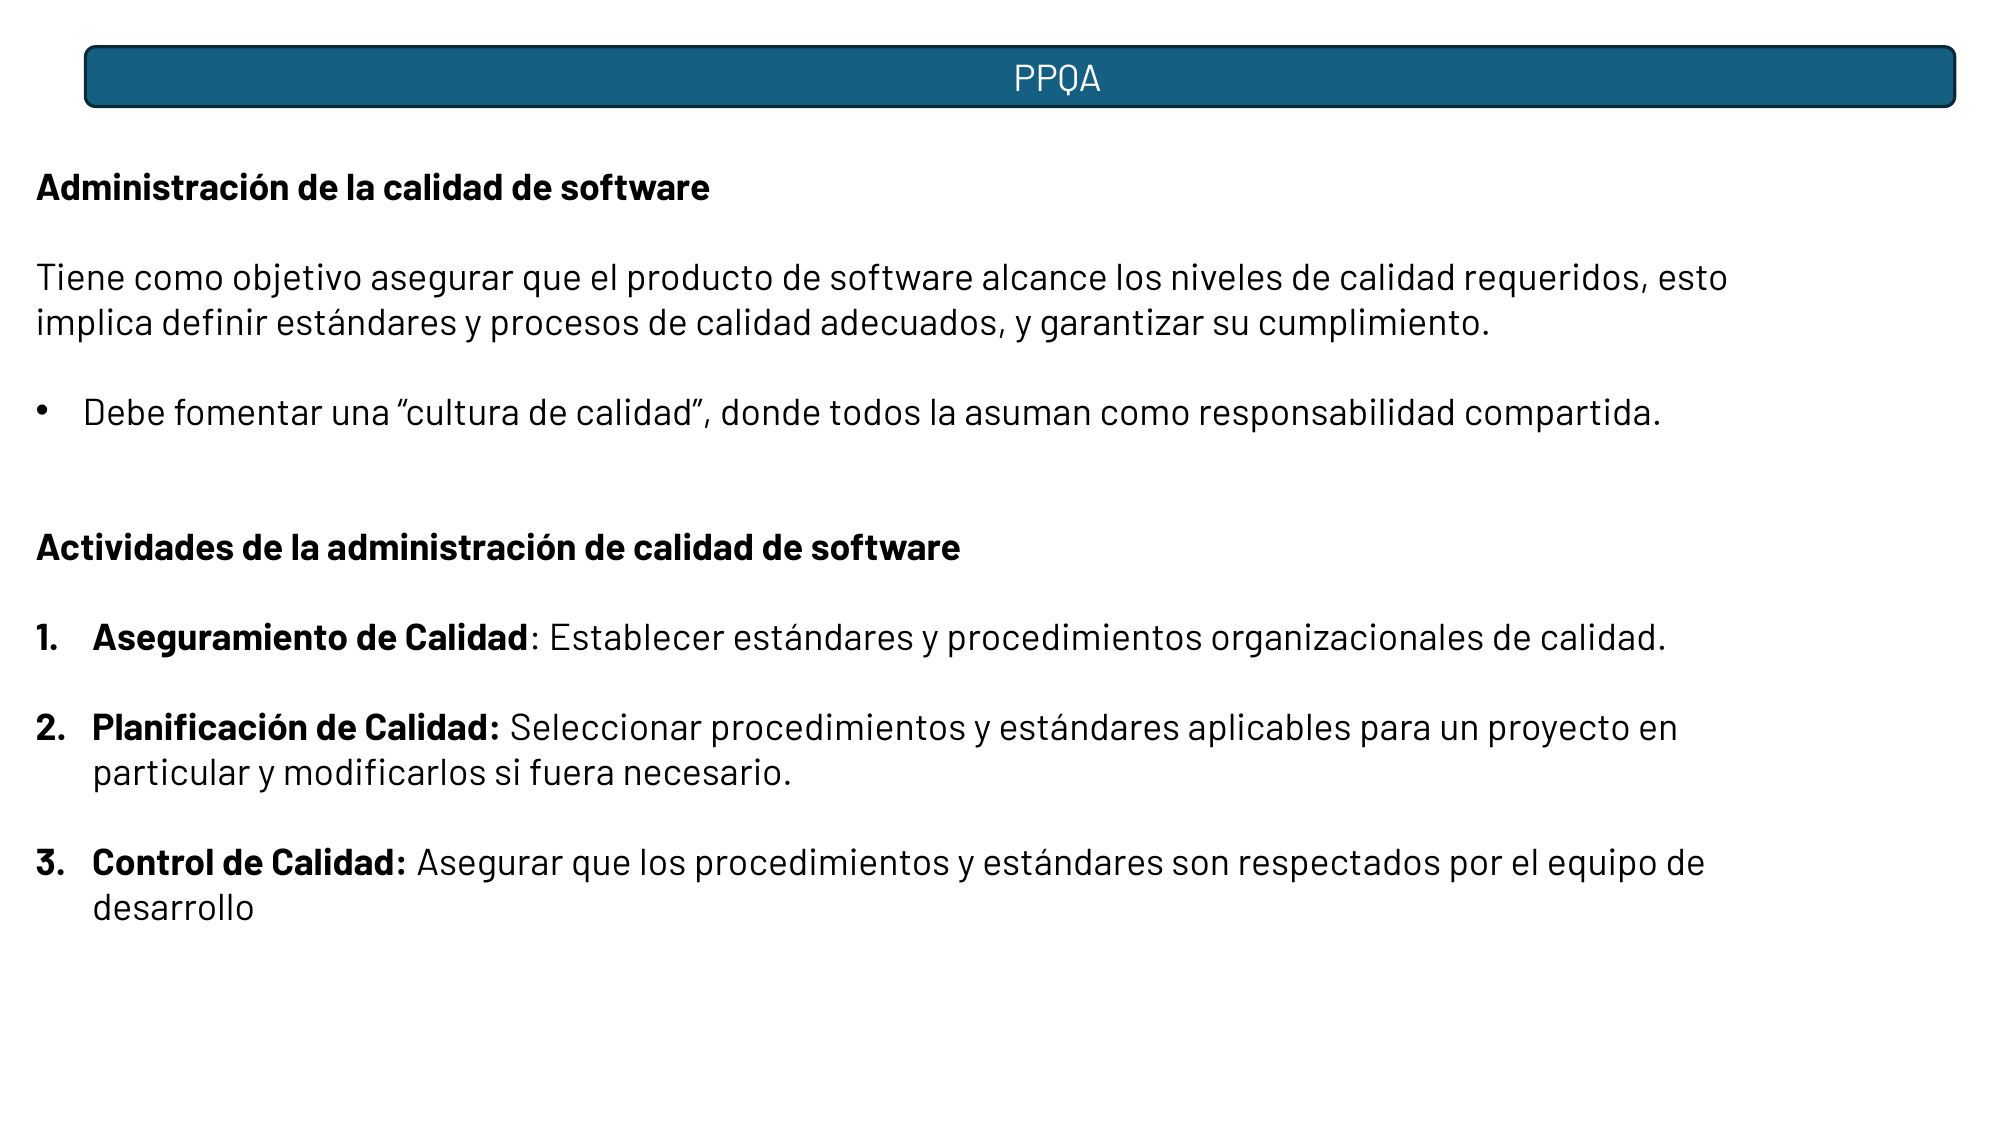

PPQA

Administración de la calidad de software

Tiene como objetivo asegurar que el producto de software alcance los niveles de calidad requeridos, esto implica definir estándares y procesos de calidad adecuados, y garantizar su cumplimiento.
Debe fomentar una “cultura de calidad”, donde todos la asuman como responsabilidad compartida.

Actividades de la administración de calidad de software

Aseguramiento de Calidad: Establecer estándares y procedimientos organizacionales de calidad.

Planificación de Calidad: Seleccionar procedimientos y estándares aplicables para un proyecto en particular y modificarlos si fuera necesario.

Control de Calidad: Asegurar que los procedimientos y estándares son respectados por el equipo de desarrollo